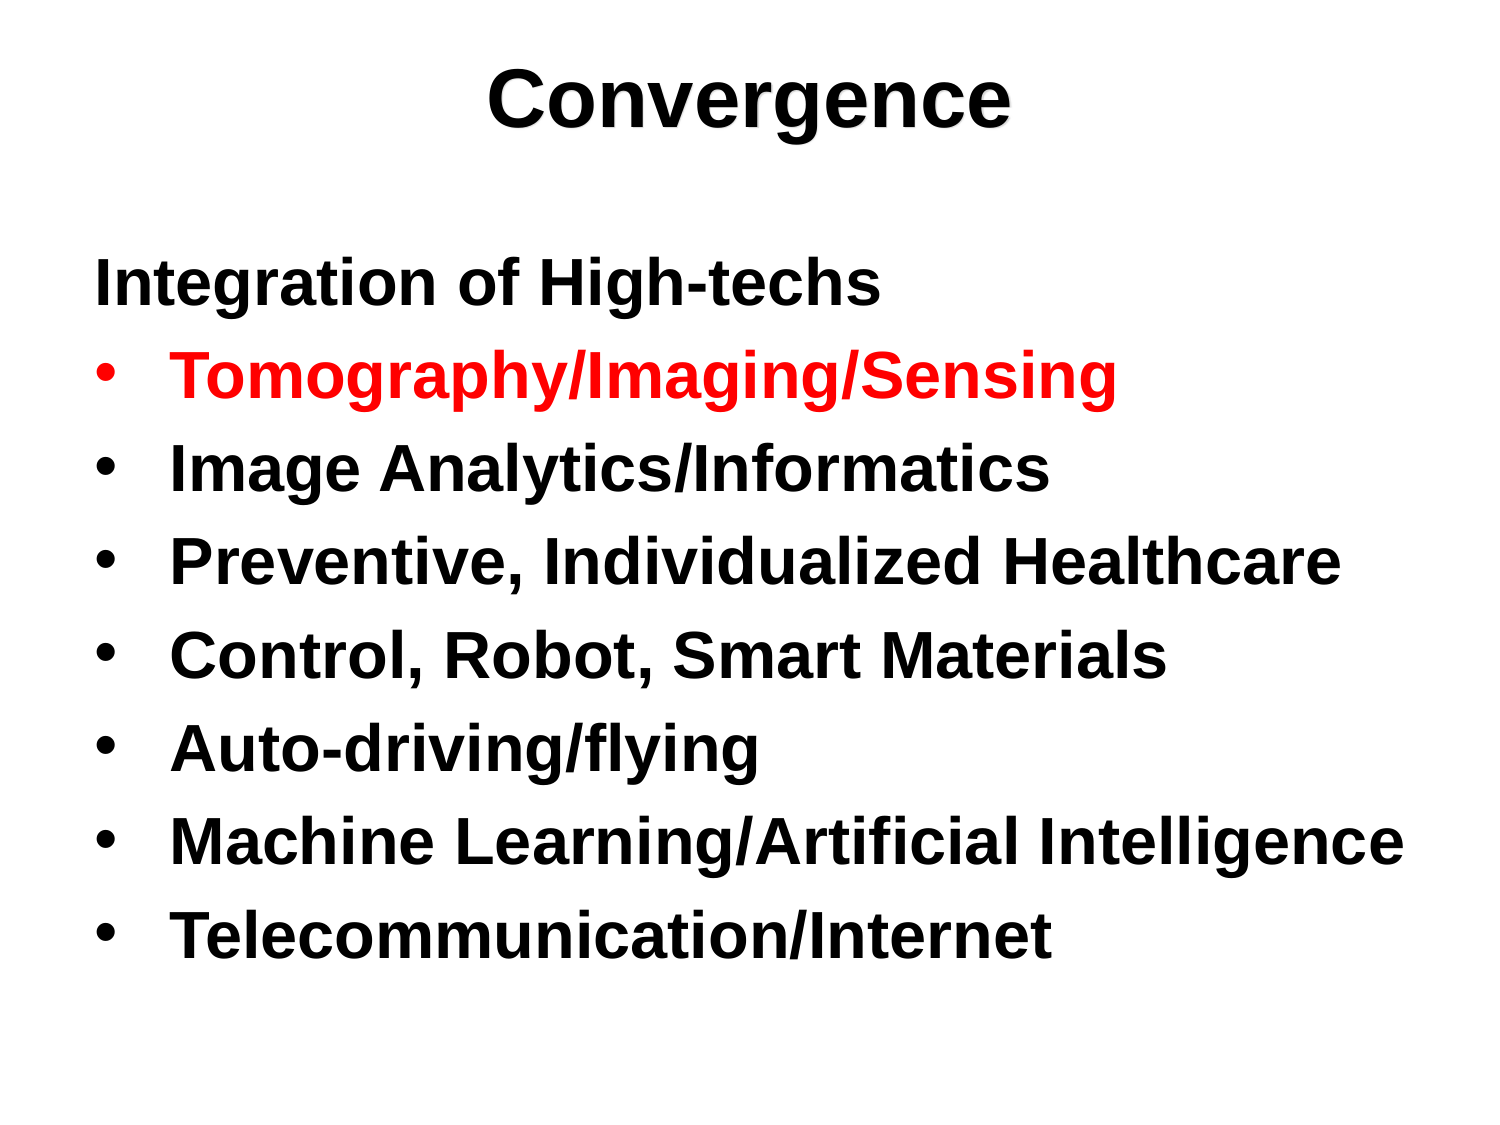

# Convergence
Integration of High-techs
Tomography/Imaging/Sensing
Image Analytics/Informatics
Preventive, Individualized Healthcare
Control, Robot, Smart Materials
Auto-driving/flying
Machine Learning/Artificial Intelligence
Telecommunication/Internet